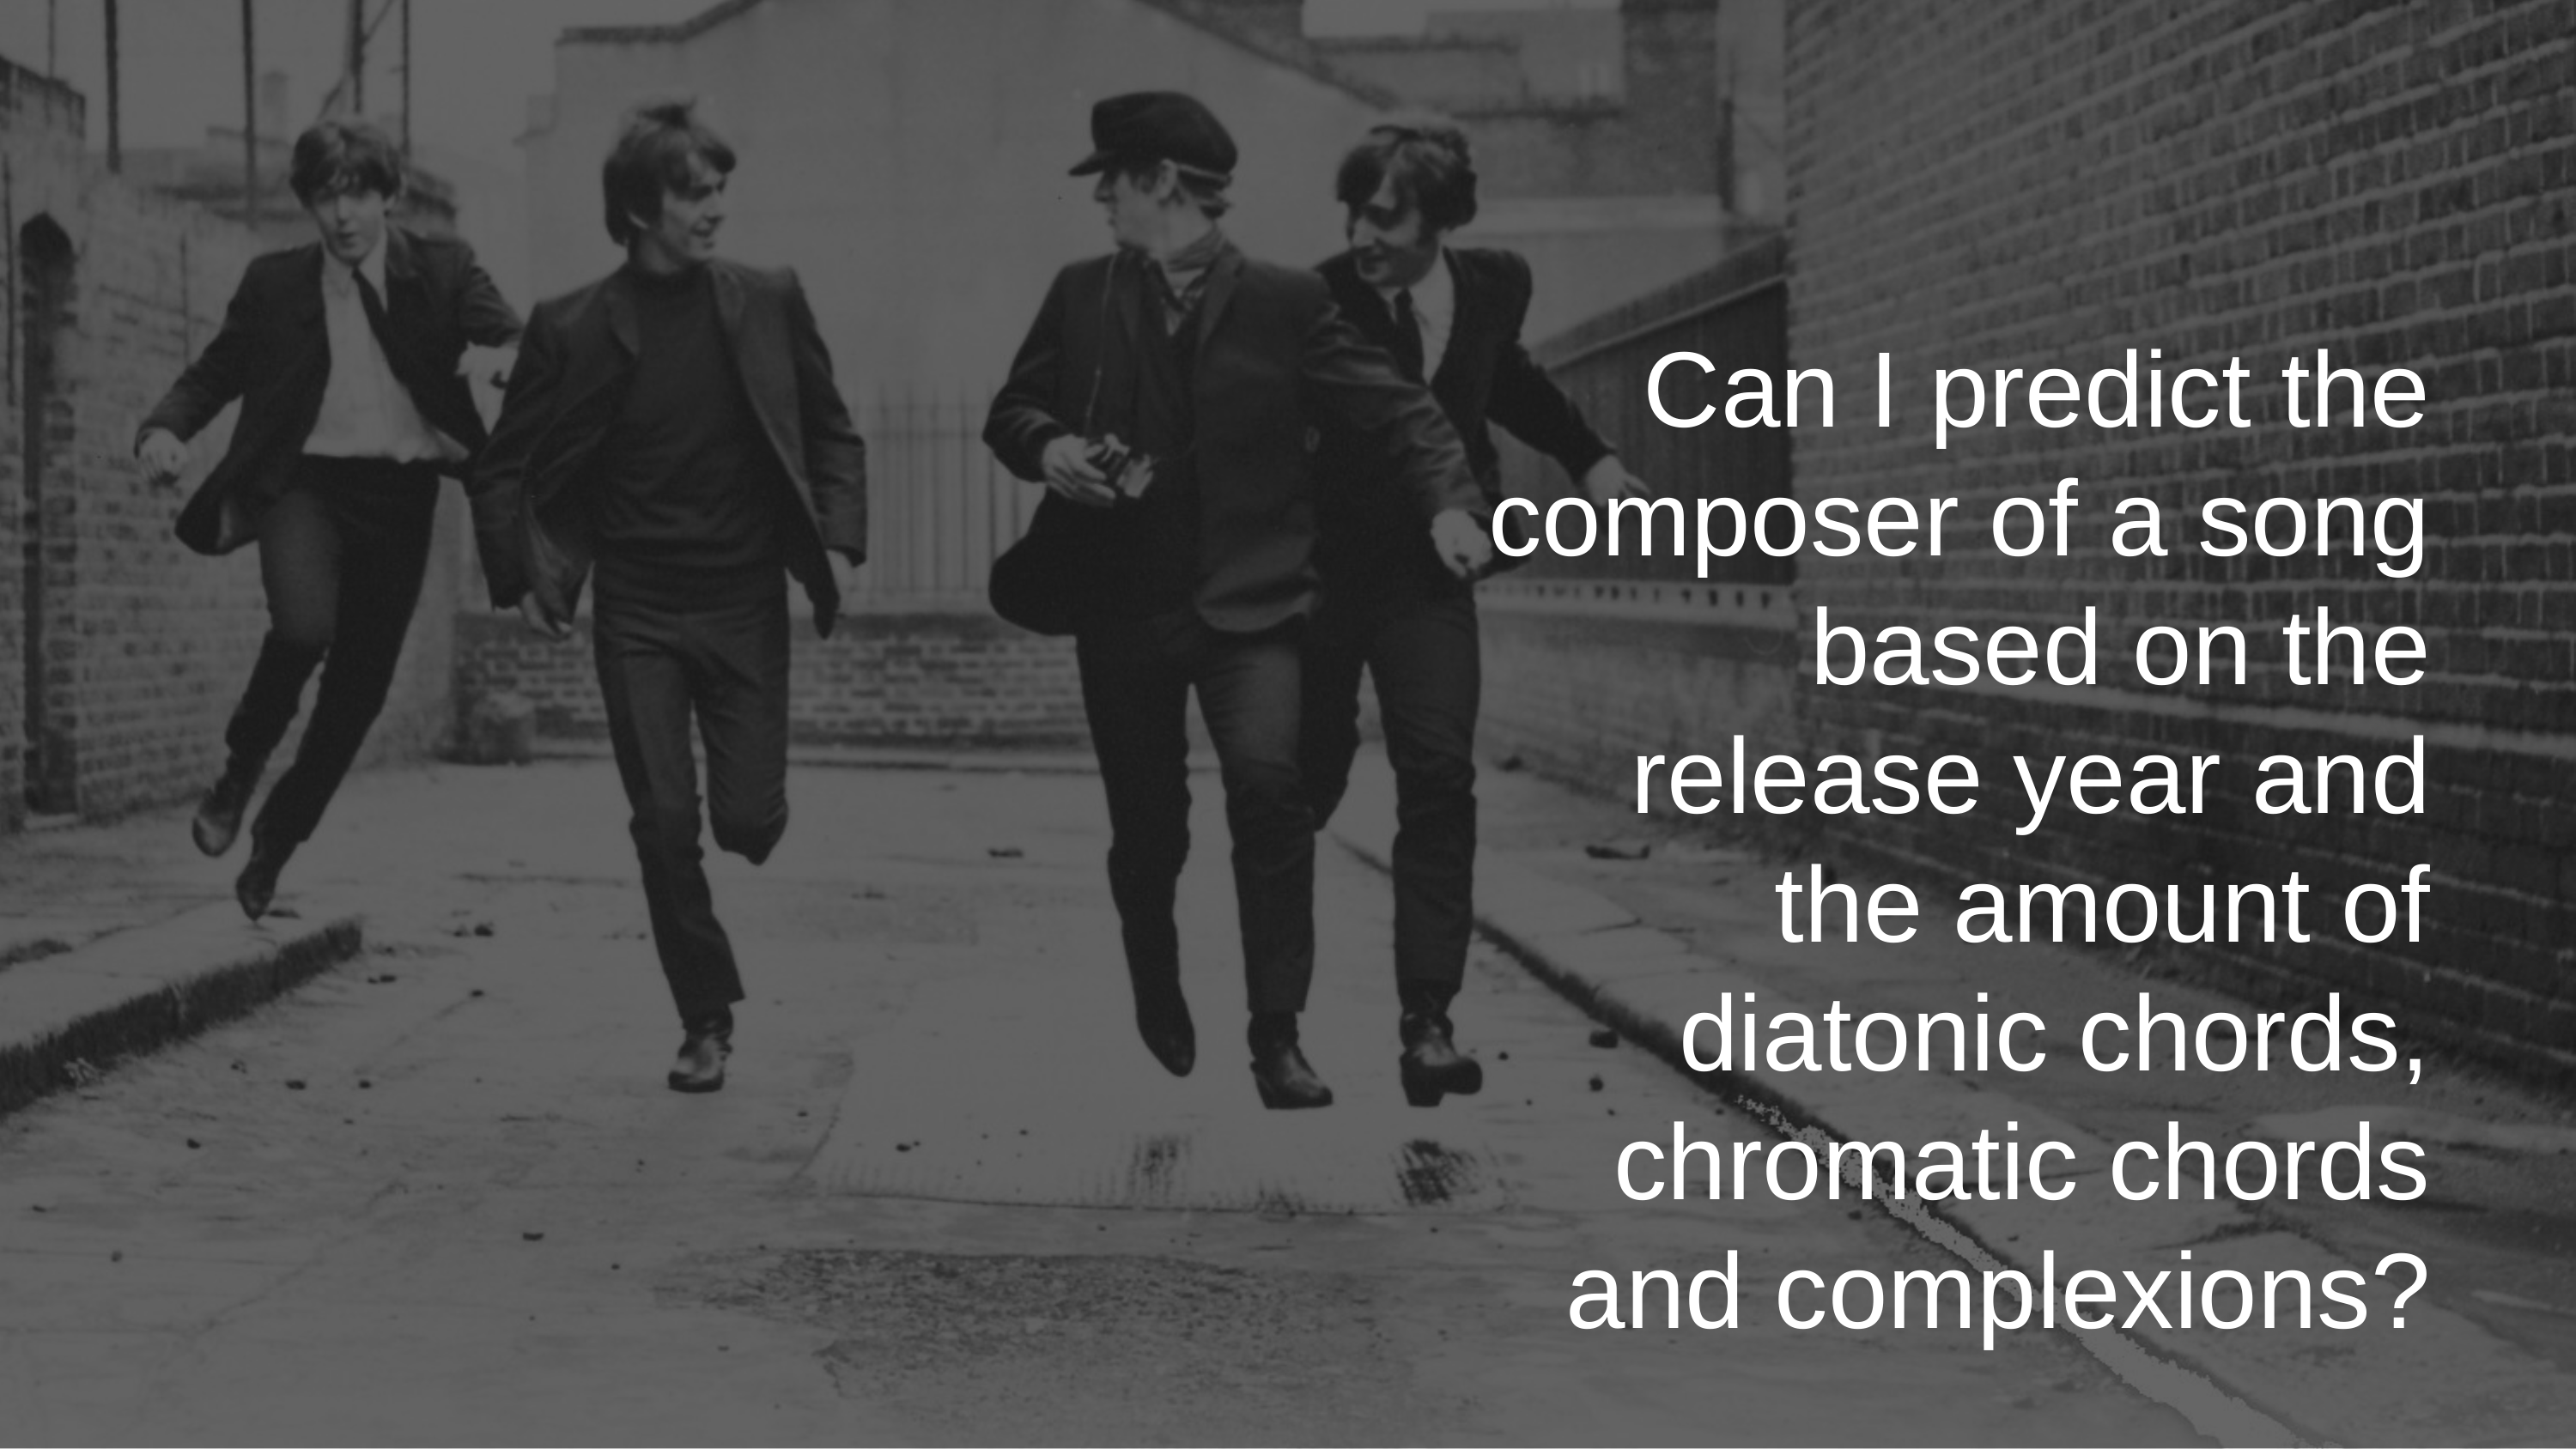

Can I predict the composer of a song based on the release year and the amount of diatonic chords, chromatic chords and complexions?